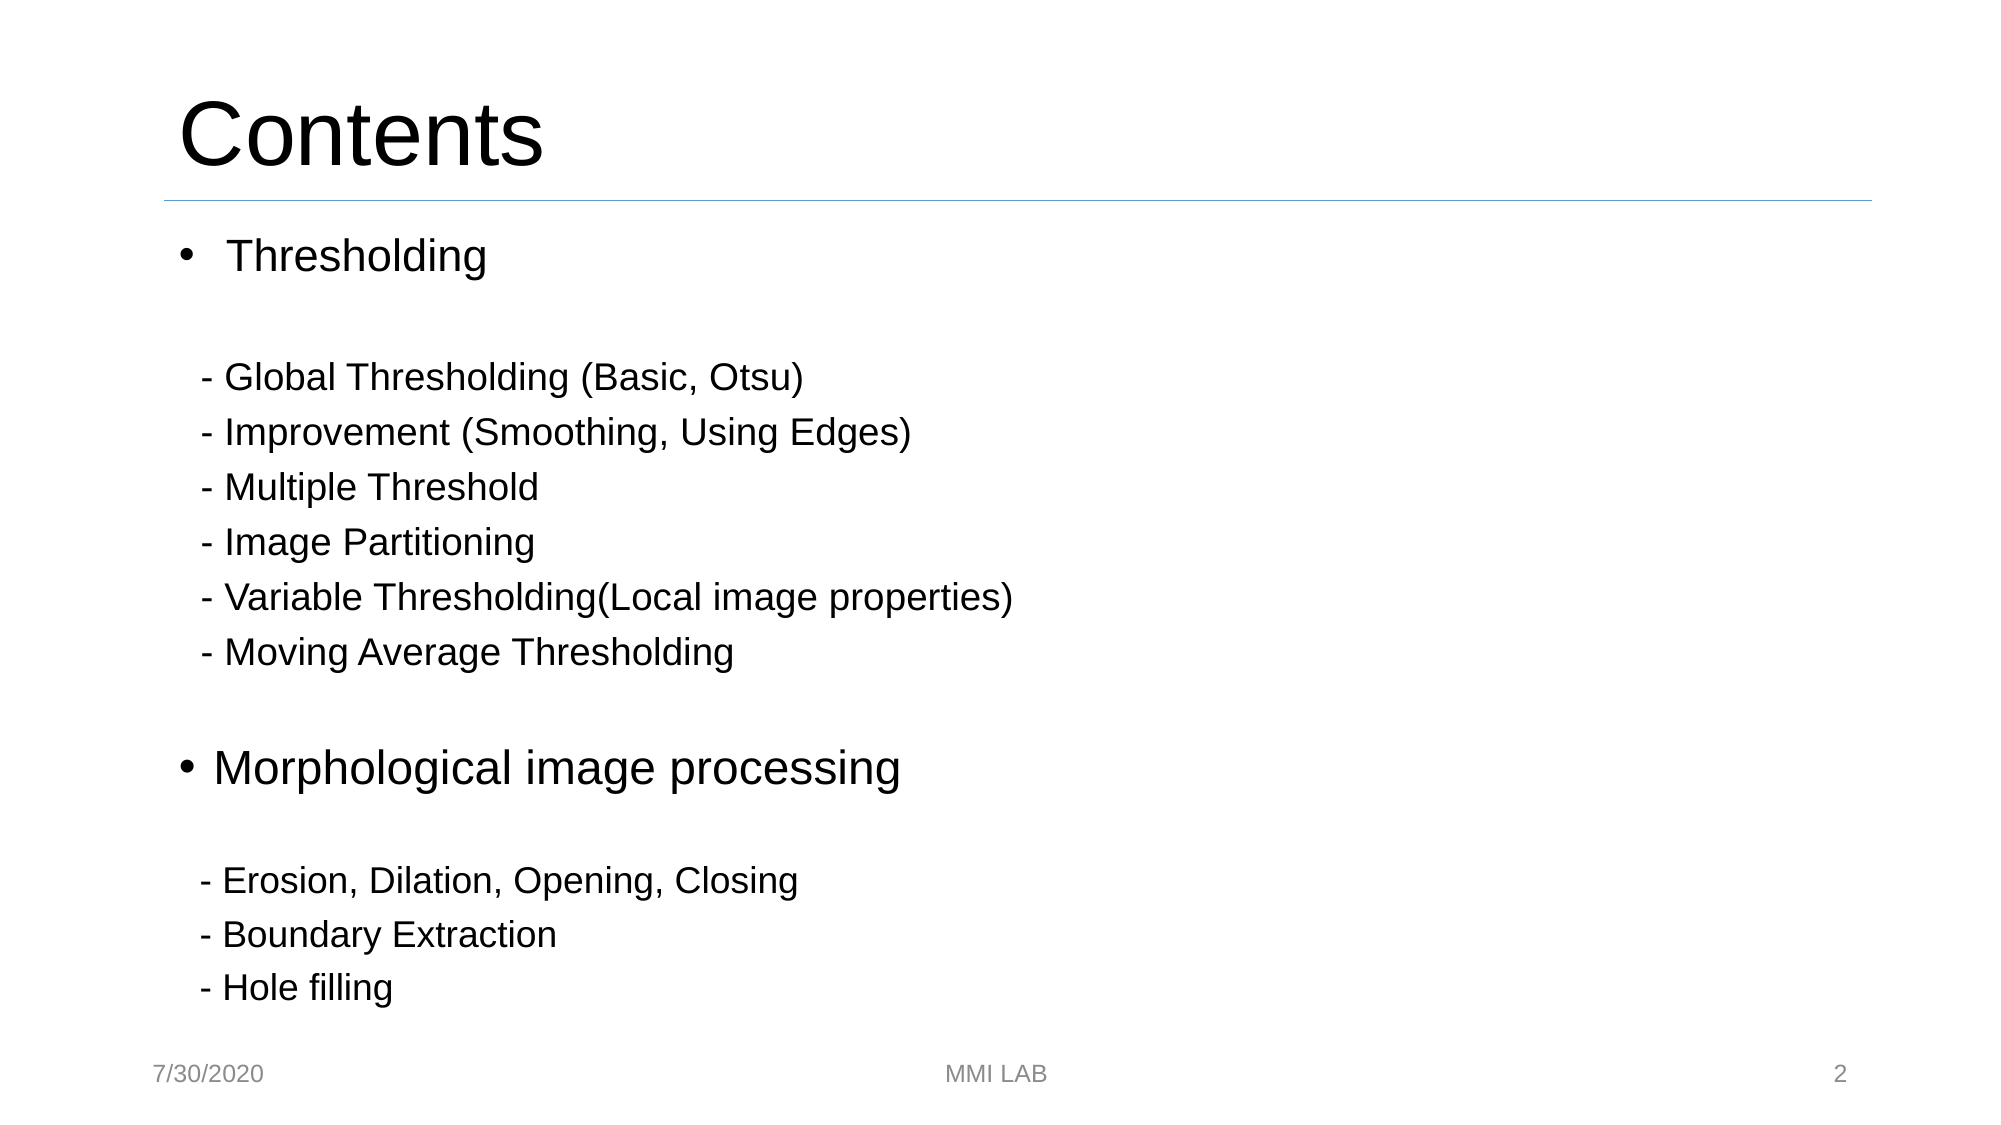

# Contents
 Thresholding

  - Global Thresholding (Basic, Otsu)
  - Improvement (Smoothing, Using Edges)
  - Multiple Threshold
  - Image Partitioning
  - Variable Thresholding(Local image properties)
  - Moving Average Thresholding
Morphological image processing

  - Erosion, Dilation, Opening, Closing
  - Boundary Extraction
  - Hole filling

7/30/2020
MMI LAB
2